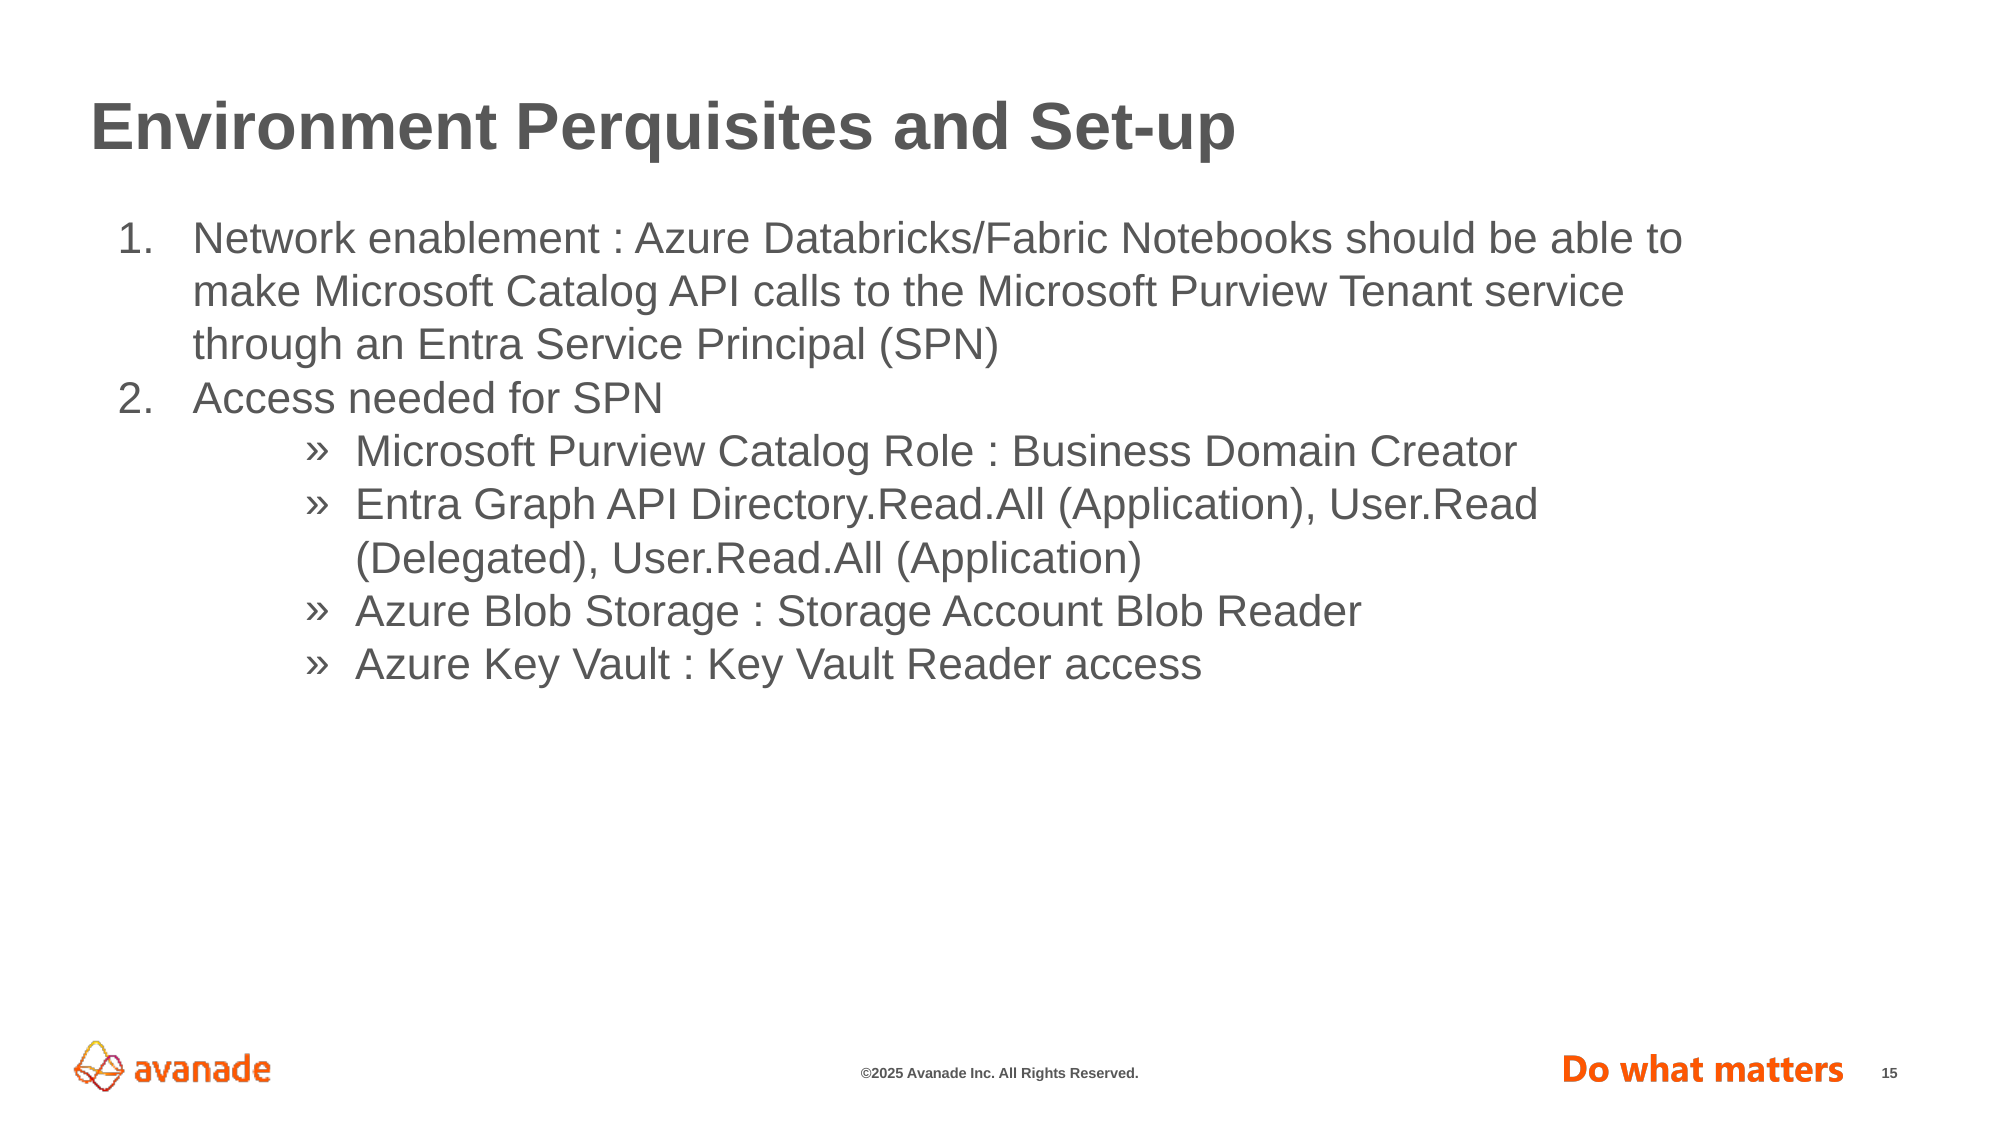

# Environment Perquisites and Set-up
Network enablement : Azure Databricks/Fabric Notebooks should be able to make Microsoft Catalog API calls to the Microsoft Purview Tenant service through an Entra Service Principal (SPN)
Access needed for SPN
Microsoft Purview Catalog Role : Business Domain Creator
Entra Graph API Directory.Read.All (Application), User.Read (Delegated), User.Read.All (Application)
Azure Blob Storage : Storage Account Blob Reader
Azure Key Vault : Key Vault Reader access